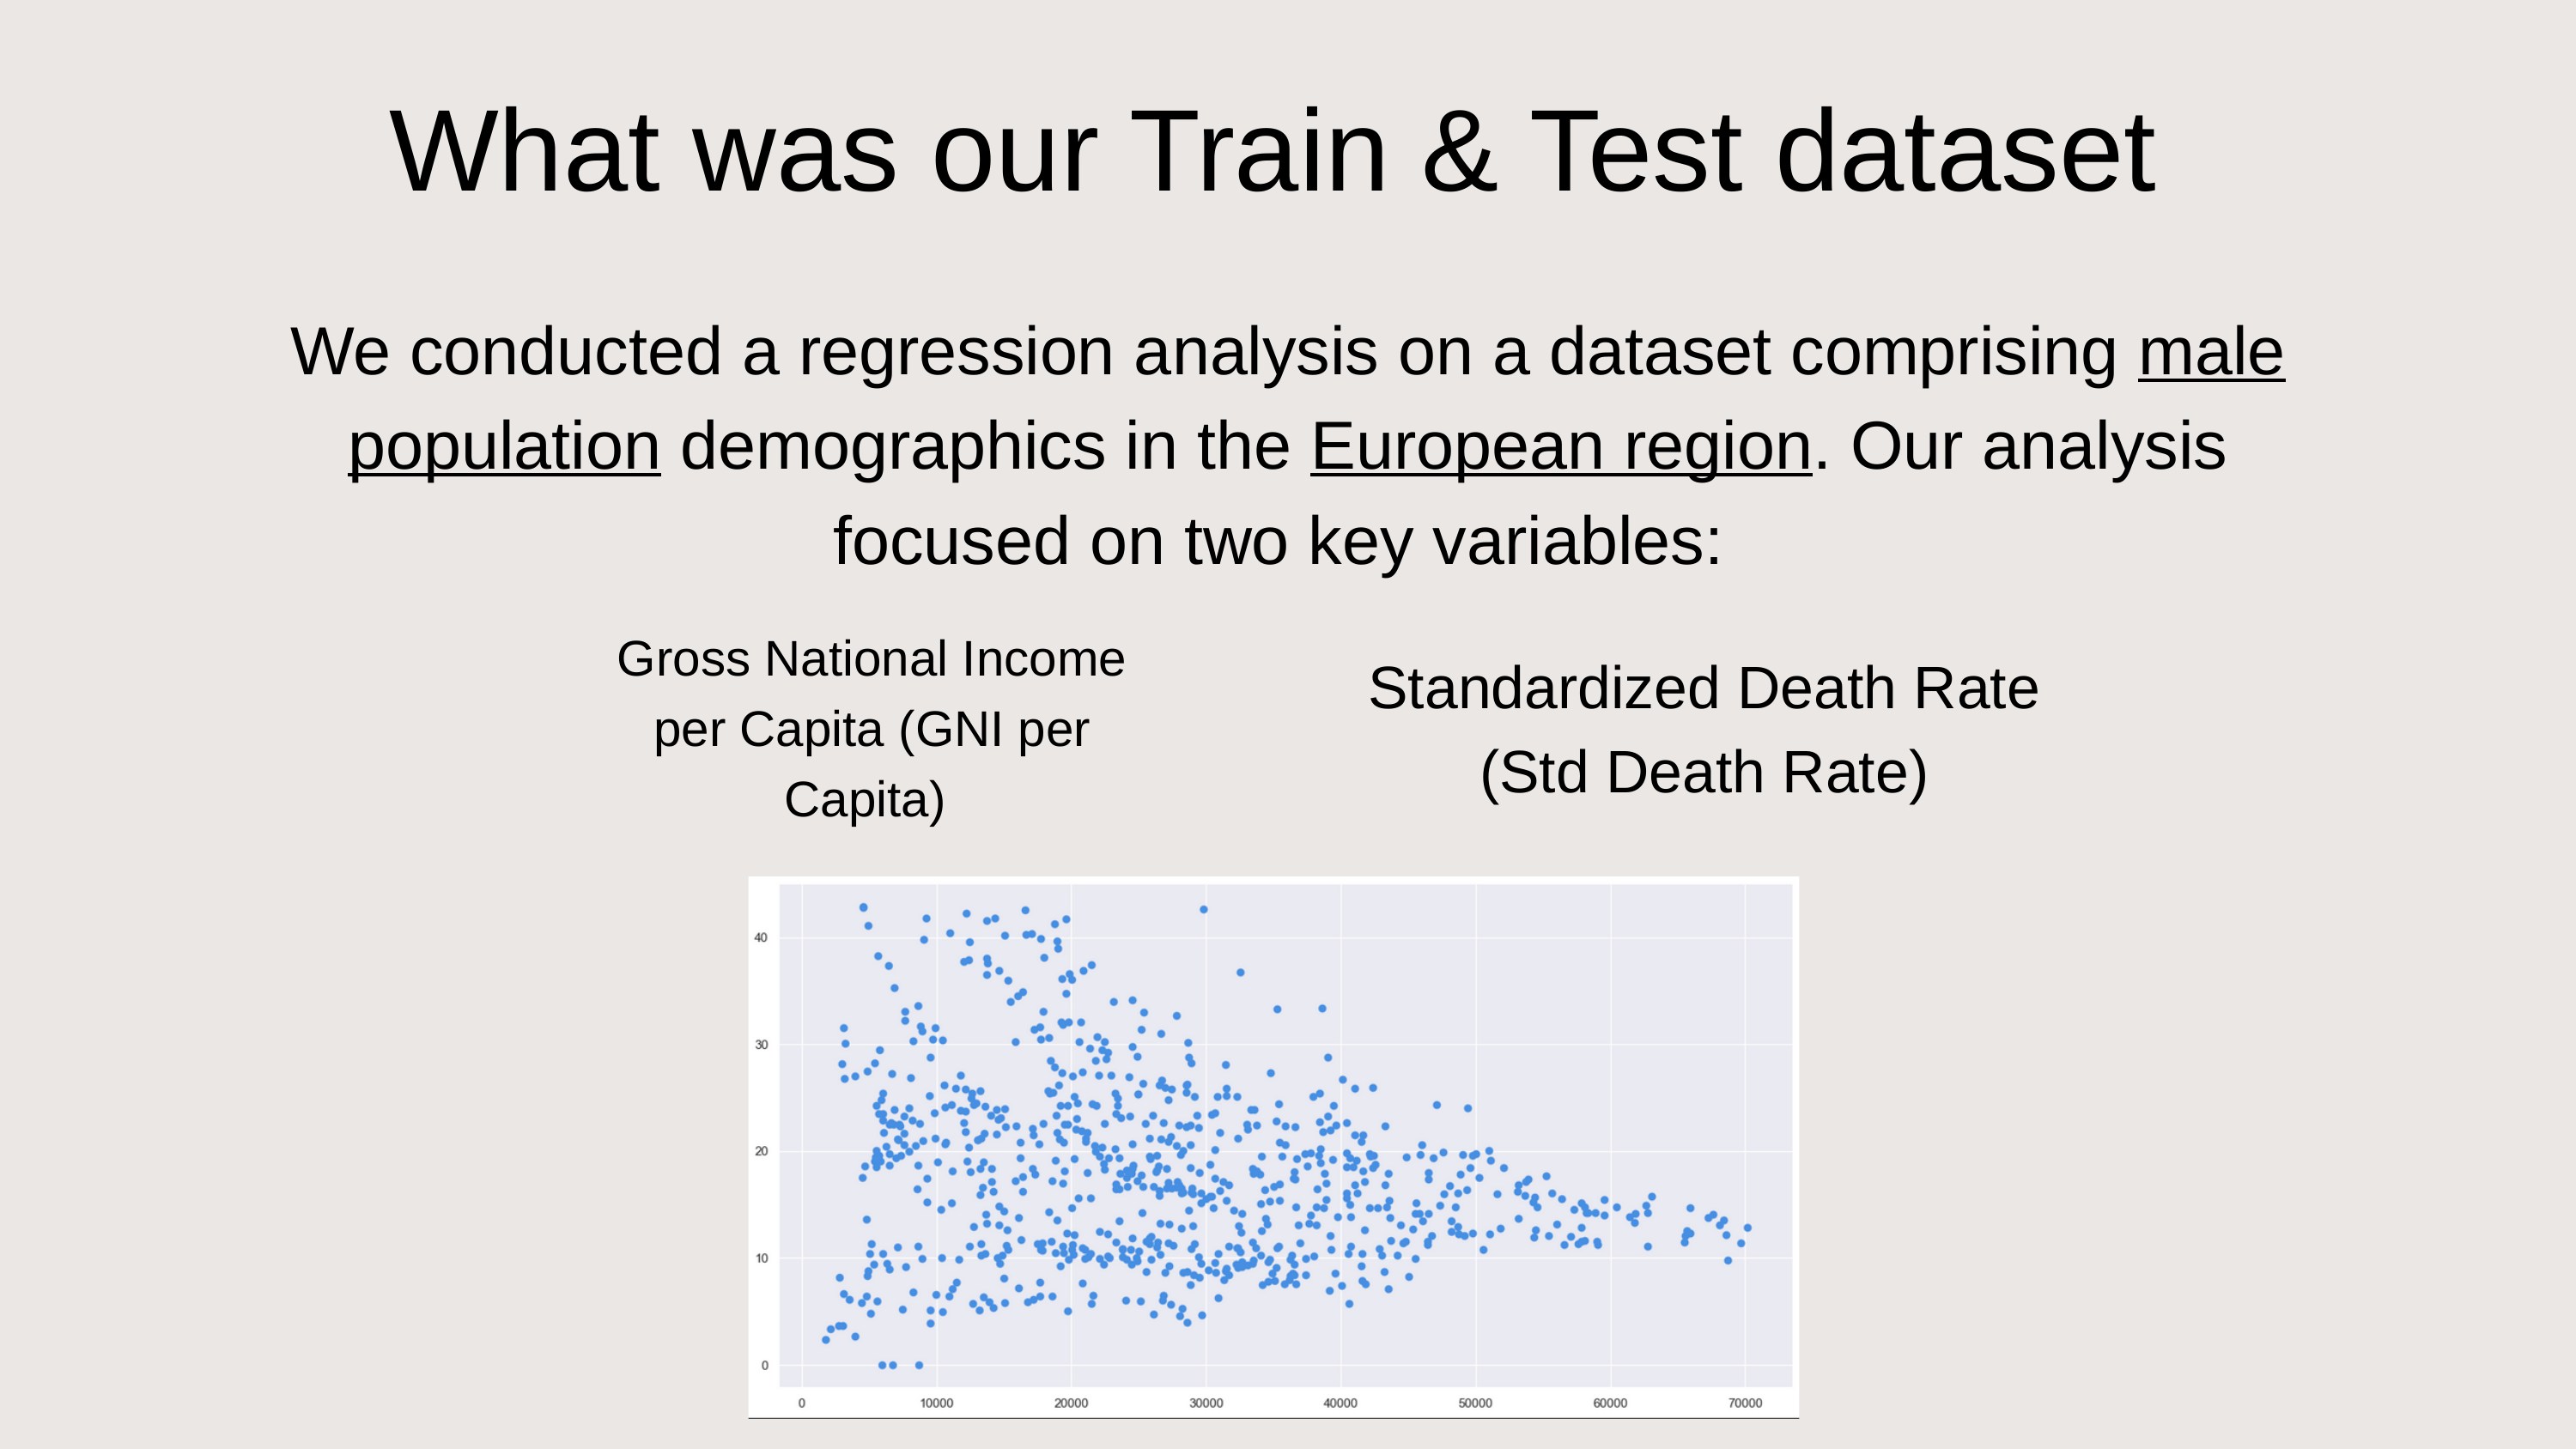

What was our Train & Test dataset
We conducted a regression analysis on a dataset comprising male population demographics in the European region. Our analysis focused on two key variables:
Gross National Income per Capita (GNI per Capita)
Standardized Death Rate (Std Death Rate)